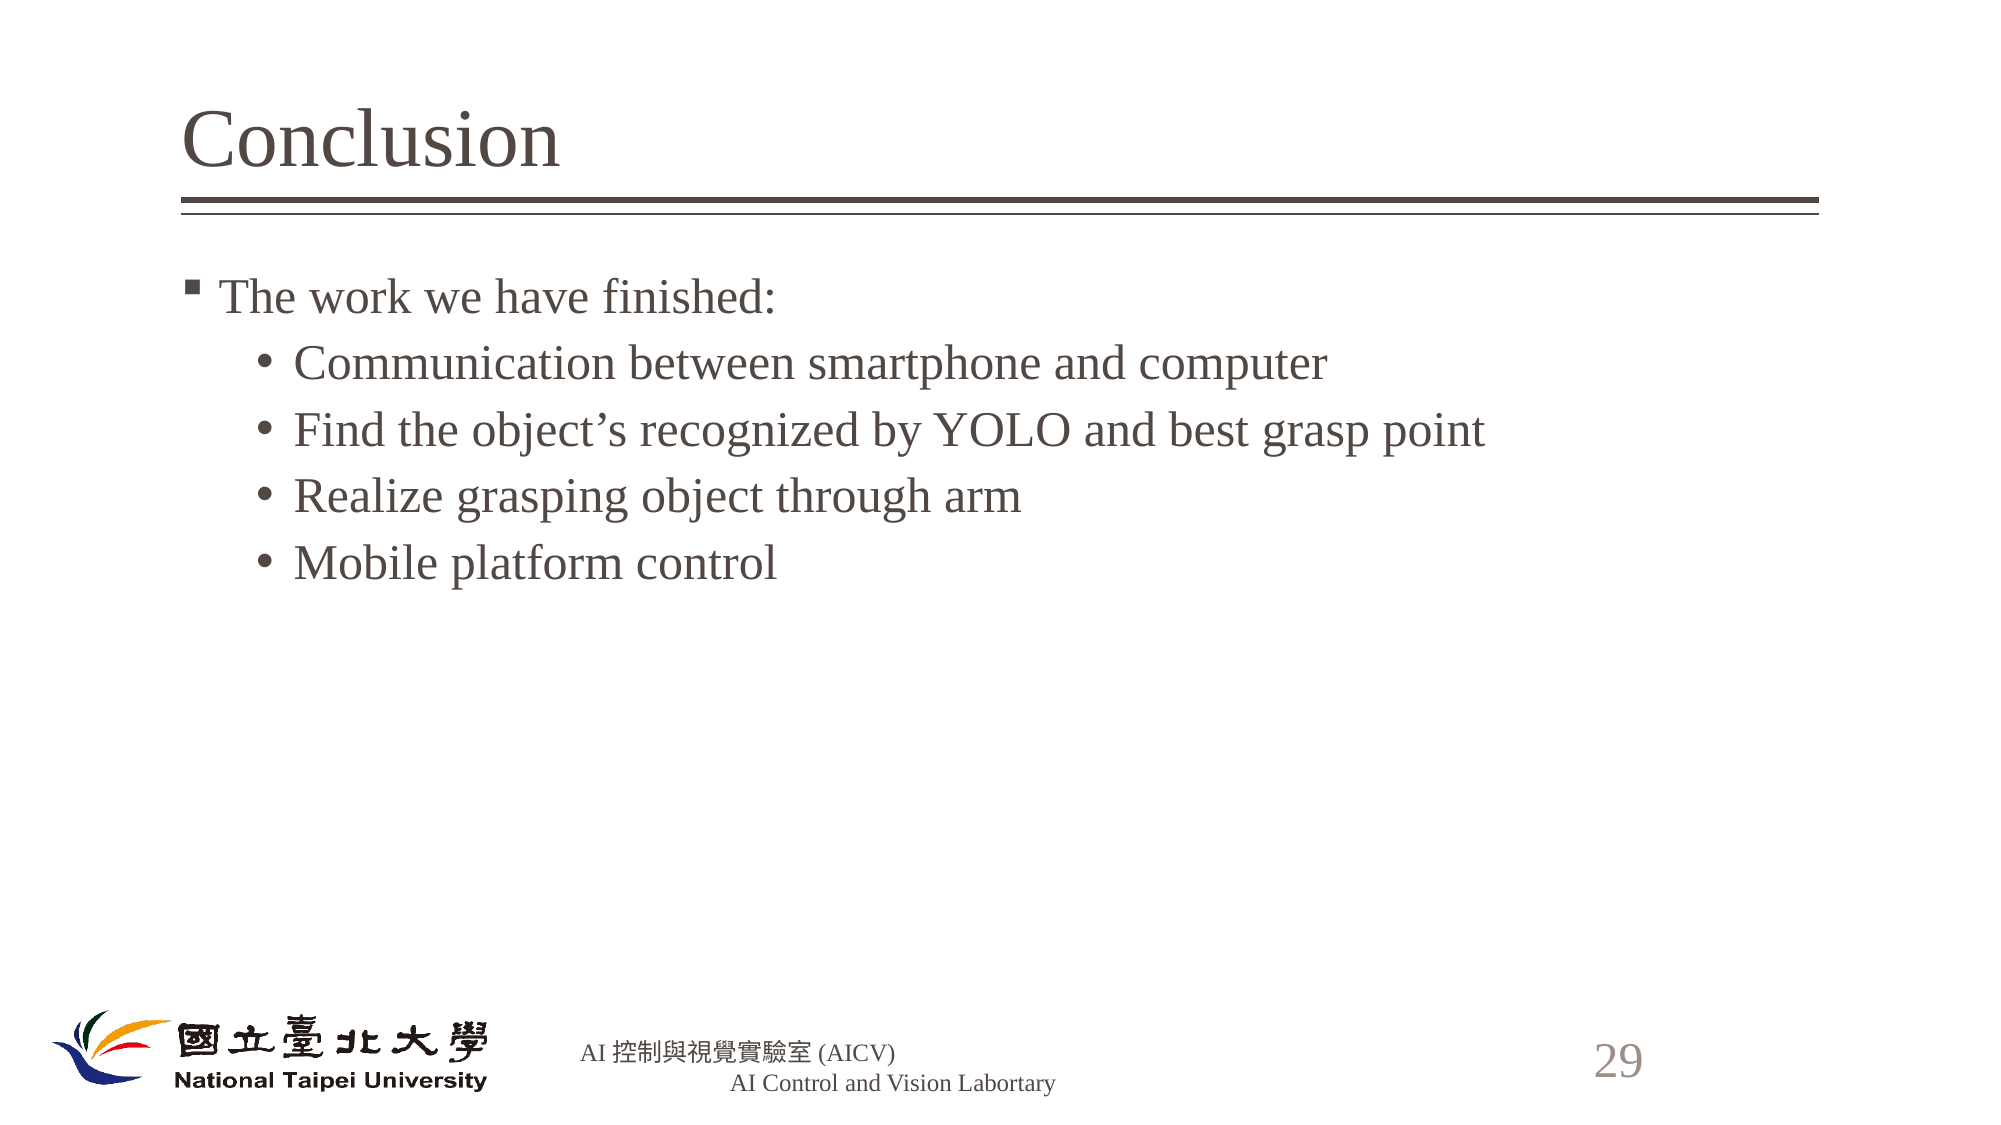

# Conclusion
The work we have finished:
Communication between smartphone and computer
Find the object’s recognized by YOLO and best grasp point
Realize grasping object through arm
Mobile platform control

            29